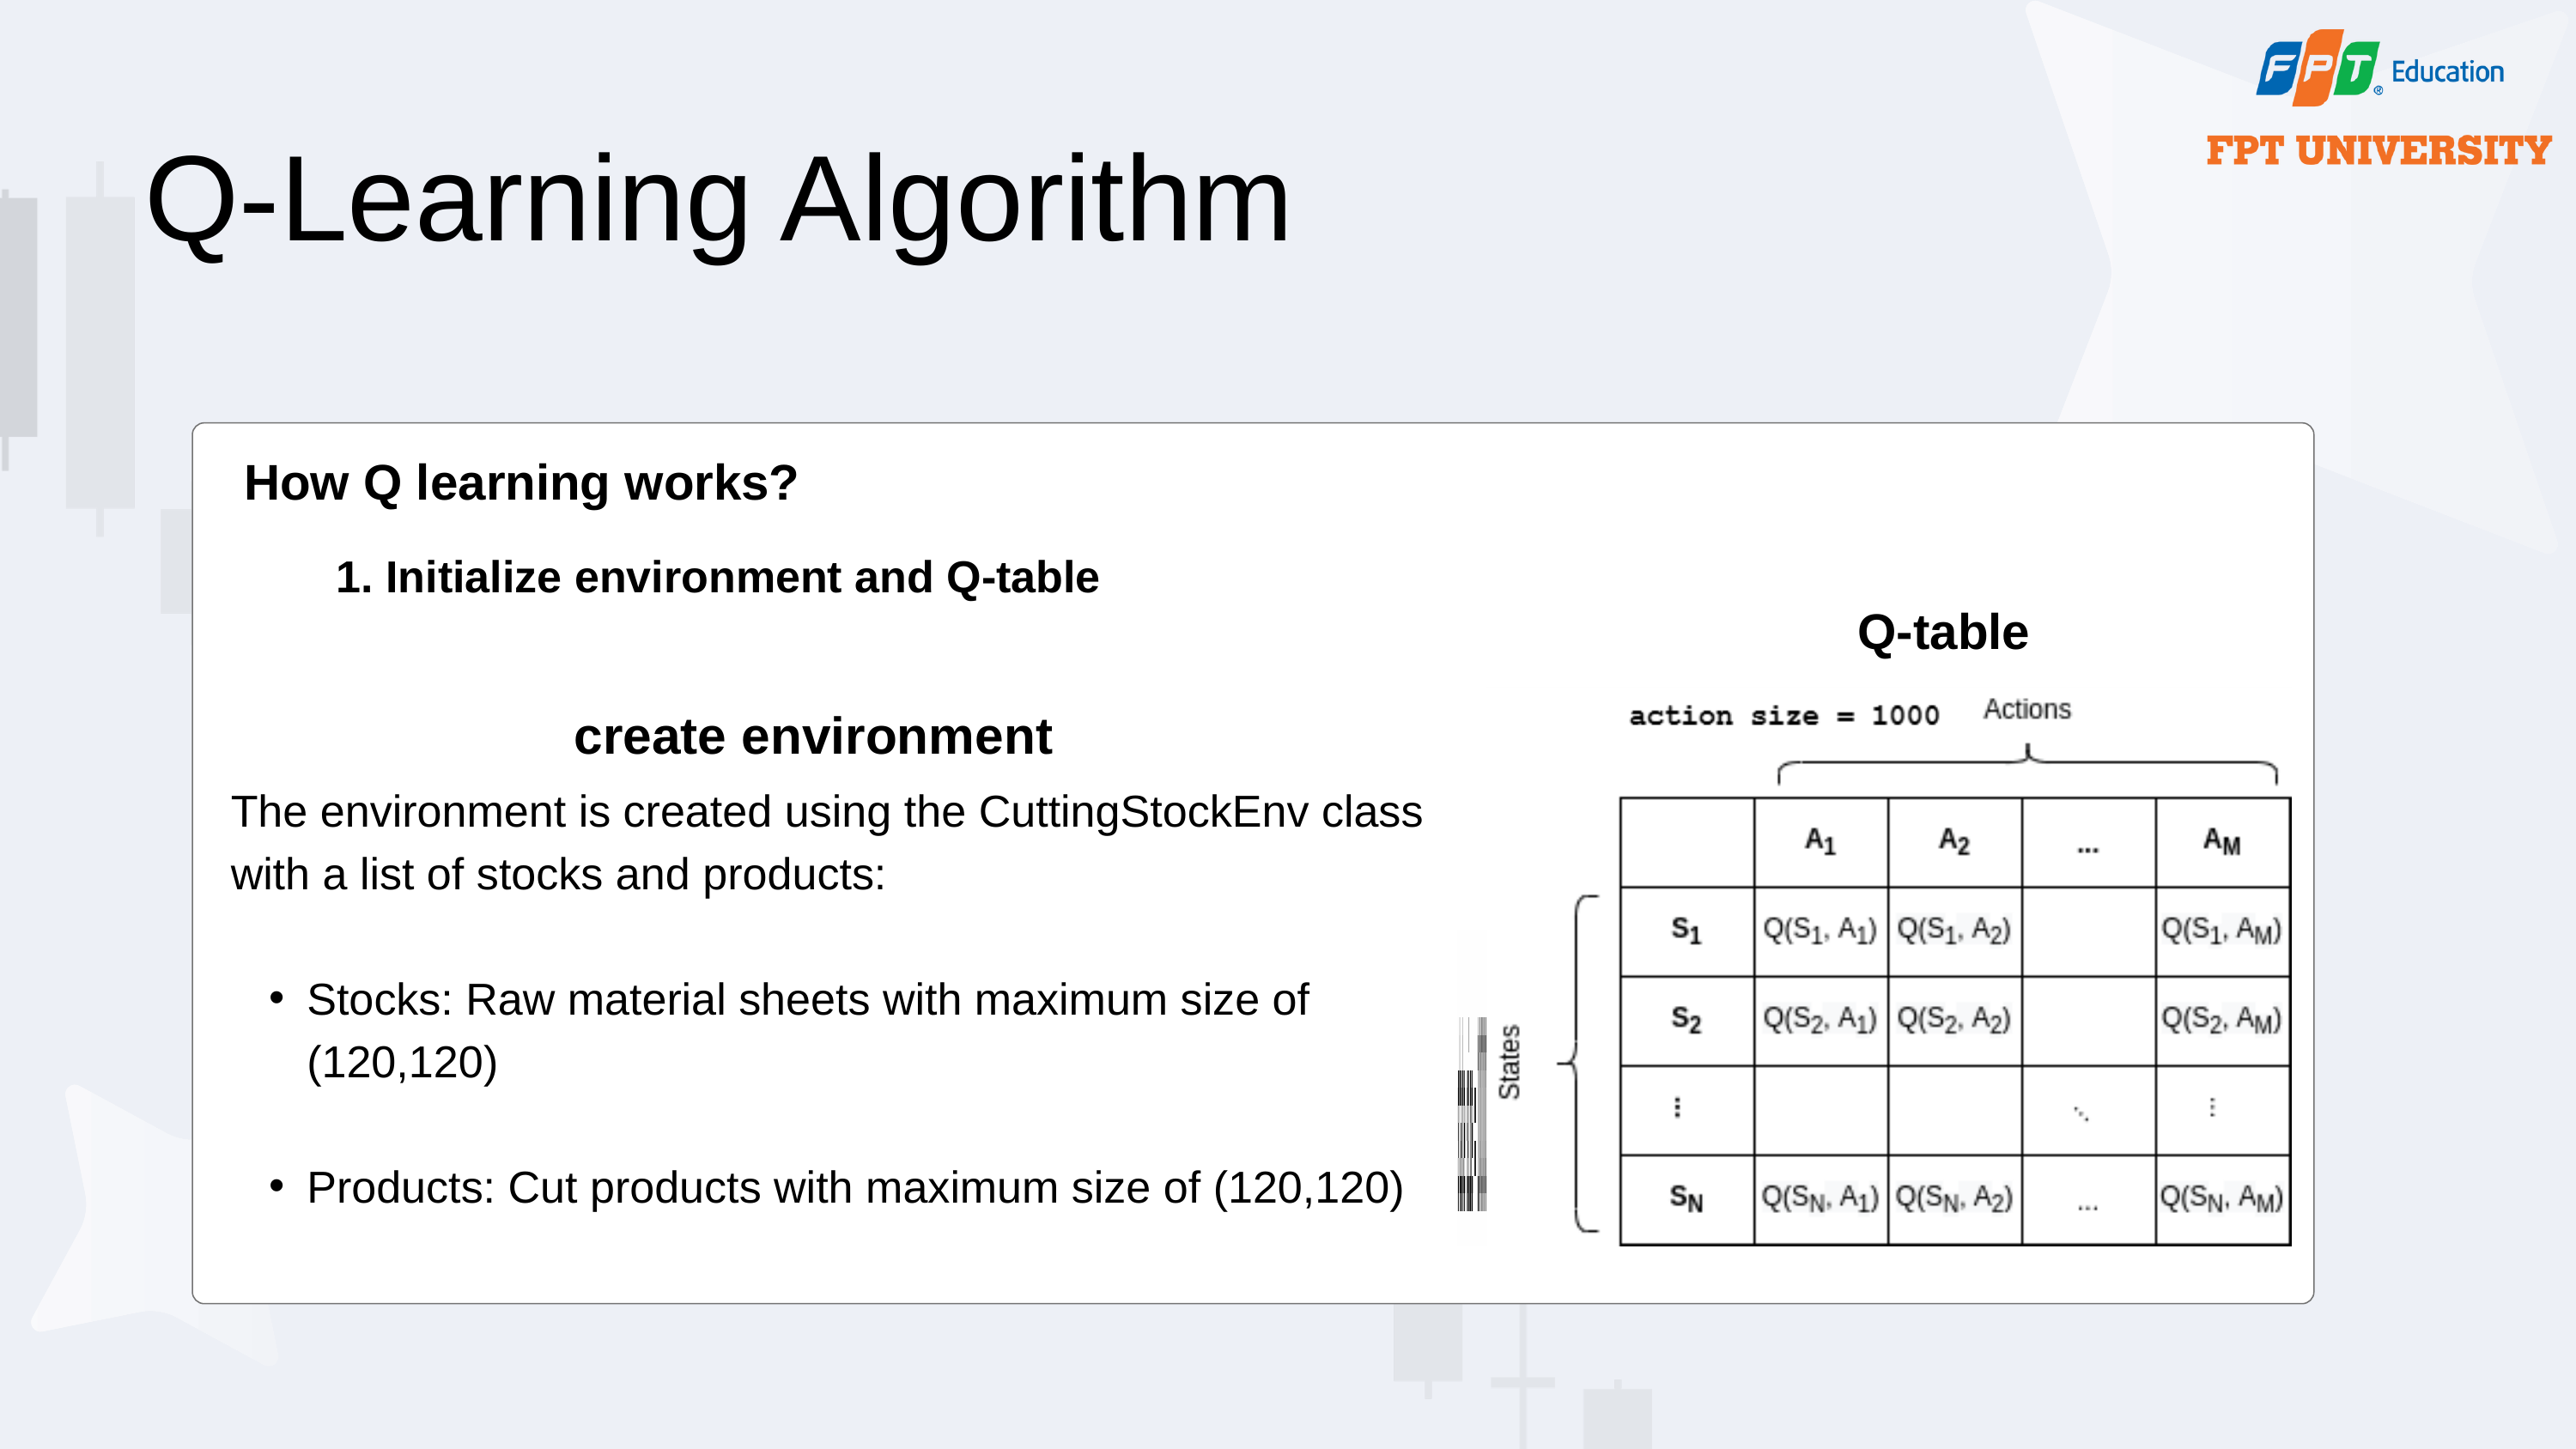

Q-Learning Algorithm

How Q learning works?
1. Initialize environment and Q-table
Q-table

create environment

The environment is created using the CuttingStockEnv class with a list of stocks and products:

Stocks: Raw material sheets with maximum size of (120,120)

Products: Cut products with maximum size of (120,120)